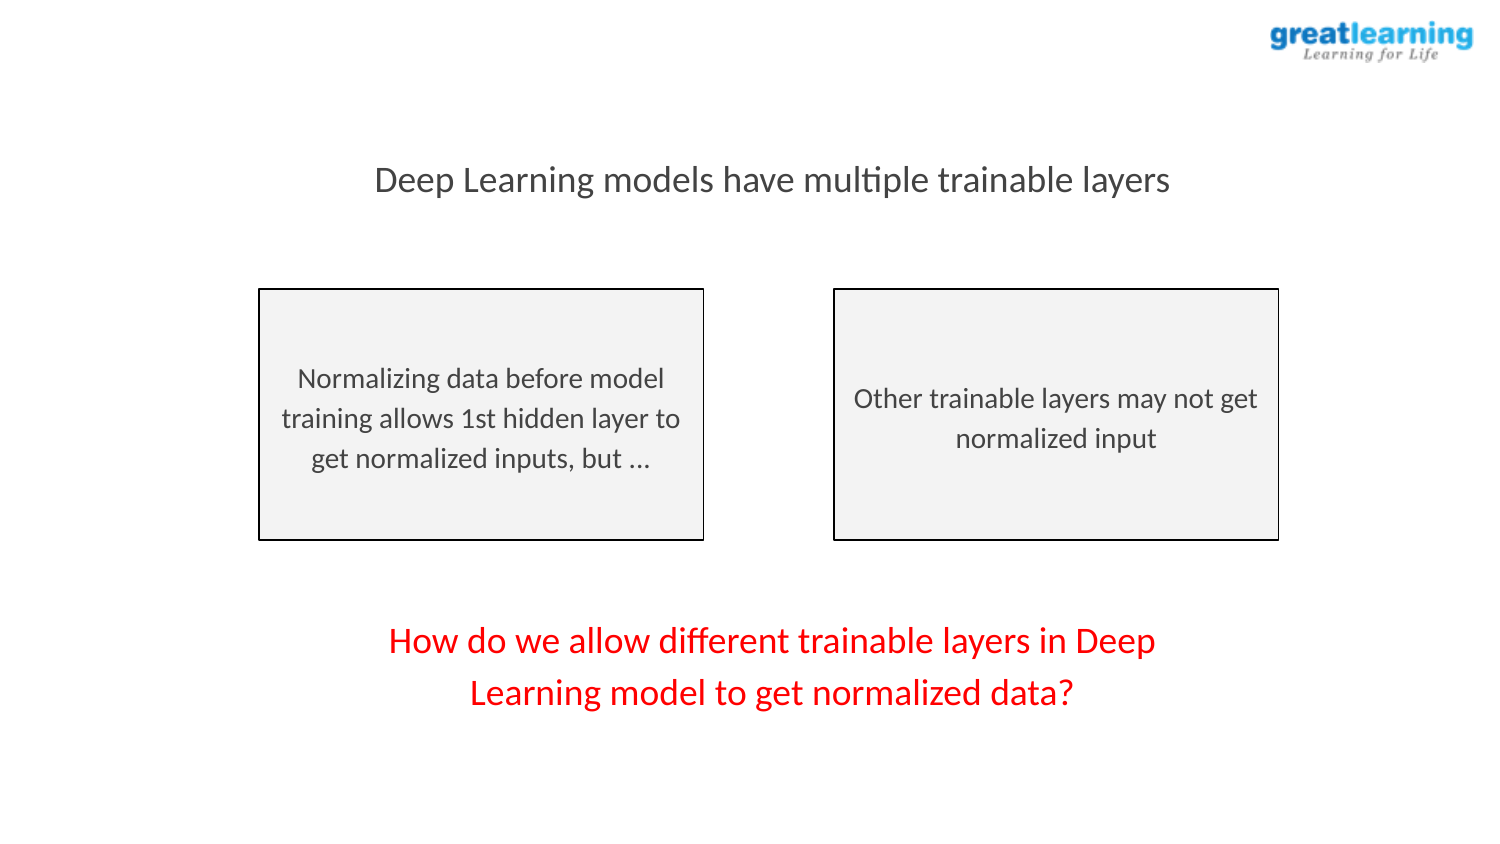

Deep Learning models have multiple trainable layers
Normalizing data before model training allows 1st hidden layer to get normalized inputs, but ...
Other trainable layers may not get normalized input
How do we allow different trainable layers in Deep Learning model to get normalized data?